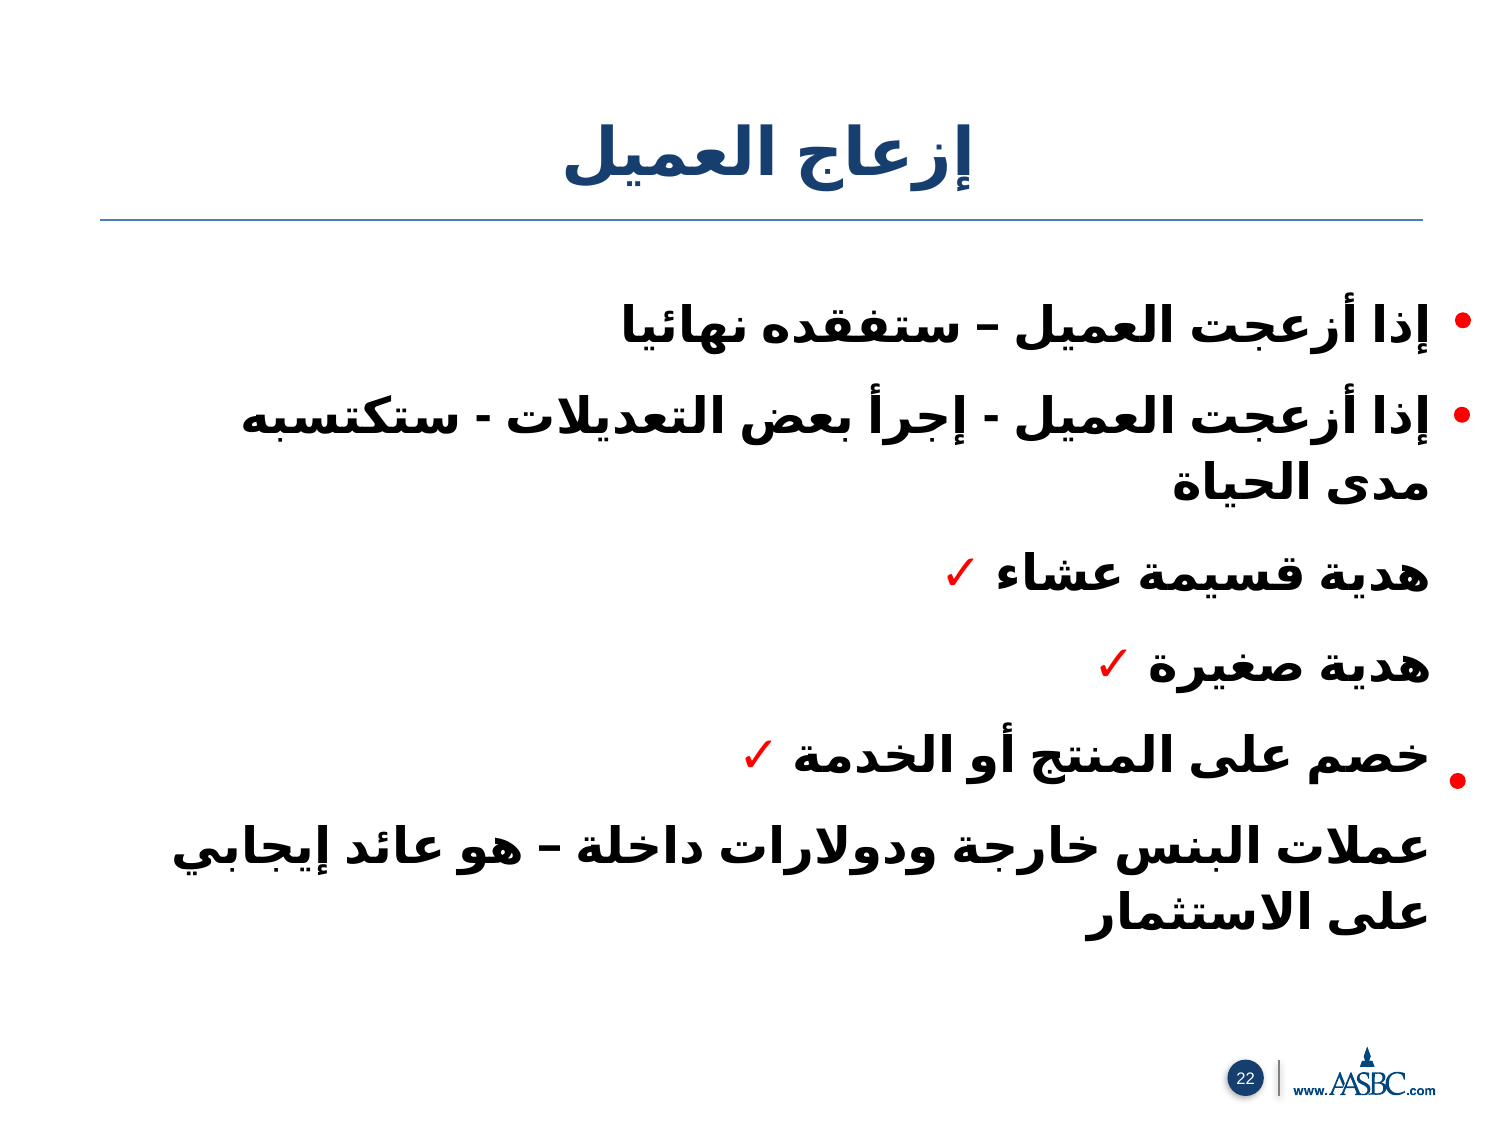

إزعاج العميل
إذا أزعجت العميل – ستفقده نهائيا
إذا أزعجت العميل - إجرأ بعض التعديلات - ستكتسبه مدى الحياة
  ✓ هدية قسيمة عشاء
  ✓ هدية صغيرة
  ✓ خصم على المنتج أو الخدمة
عملات البنس خارجة ودولارات داخلة – هو عائد إيجابي على الاستثمار